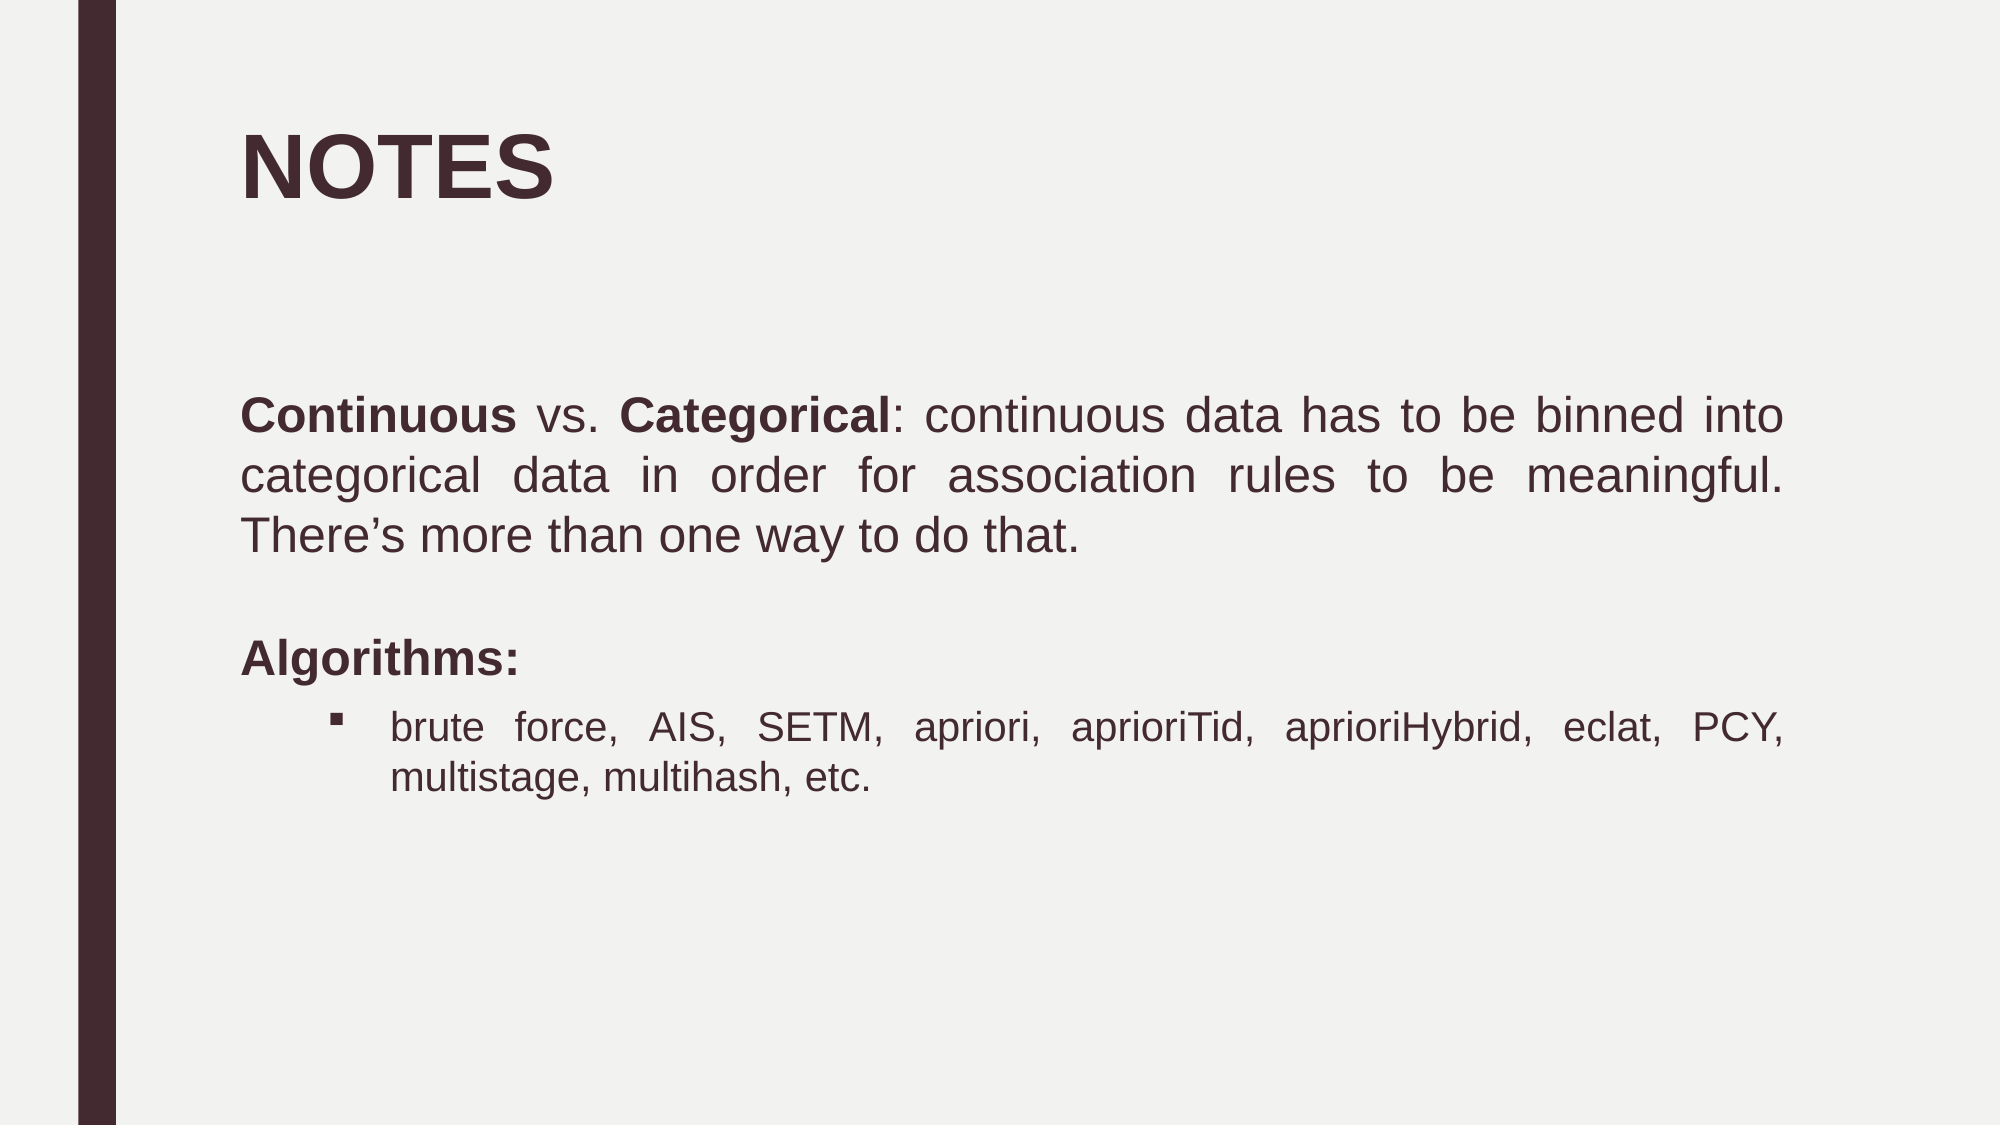

# NOTES
Continuous vs. Categorical: continuous data has to be binned into categorical data in order for association rules to be meaningful. There’s more than one way to do that.

Algorithms:
brute force, AIS, SETM, apriori, aprioriTid, aprioriHybrid, eclat, PCY, multistage, multihash, etc.